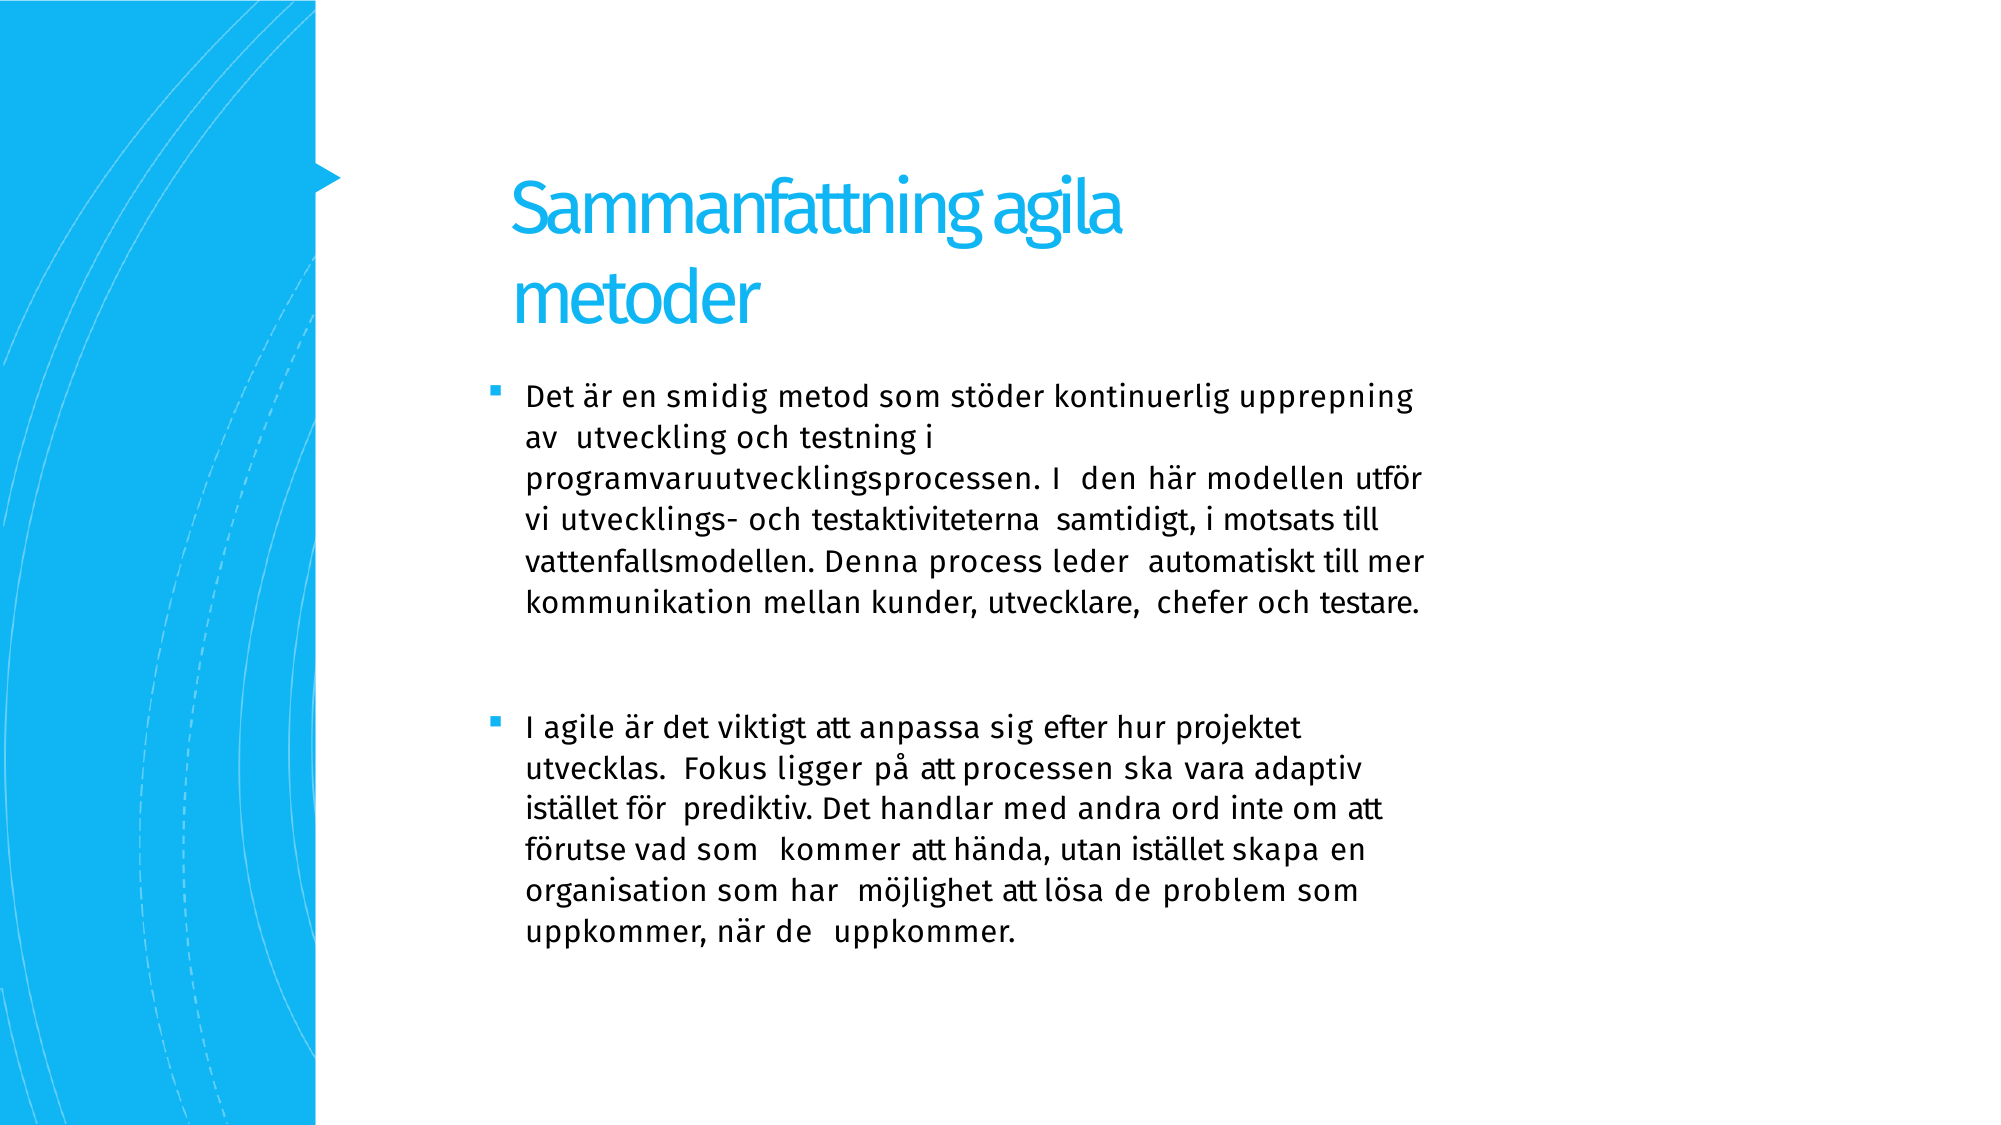

# Sammanfattning agila metoder
Det är en smidig metod som stöder kontinuerlig upprepning av  utveckling och testning i programvaruutvecklingsprocessen. I  den här modellen utför vi utvecklings- och testaktiviteterna  samtidigt, i motsats till vattenfallsmodellen. Denna process leder  automatiskt till mer kommunikation mellan kunder, utvecklare,  chefer och testare.

I agile är det viktigt att anpassa sig efter hur projektet utvecklas.  Fokus ligger på att processen ska vara adaptiv istället för  prediktiv. Det handlar med andra ord inte om att förutse vad som  kommer att hända, utan istället skapa en organisation som har  möjlighet att lösa de problem som uppkommer, när de  uppkommer.